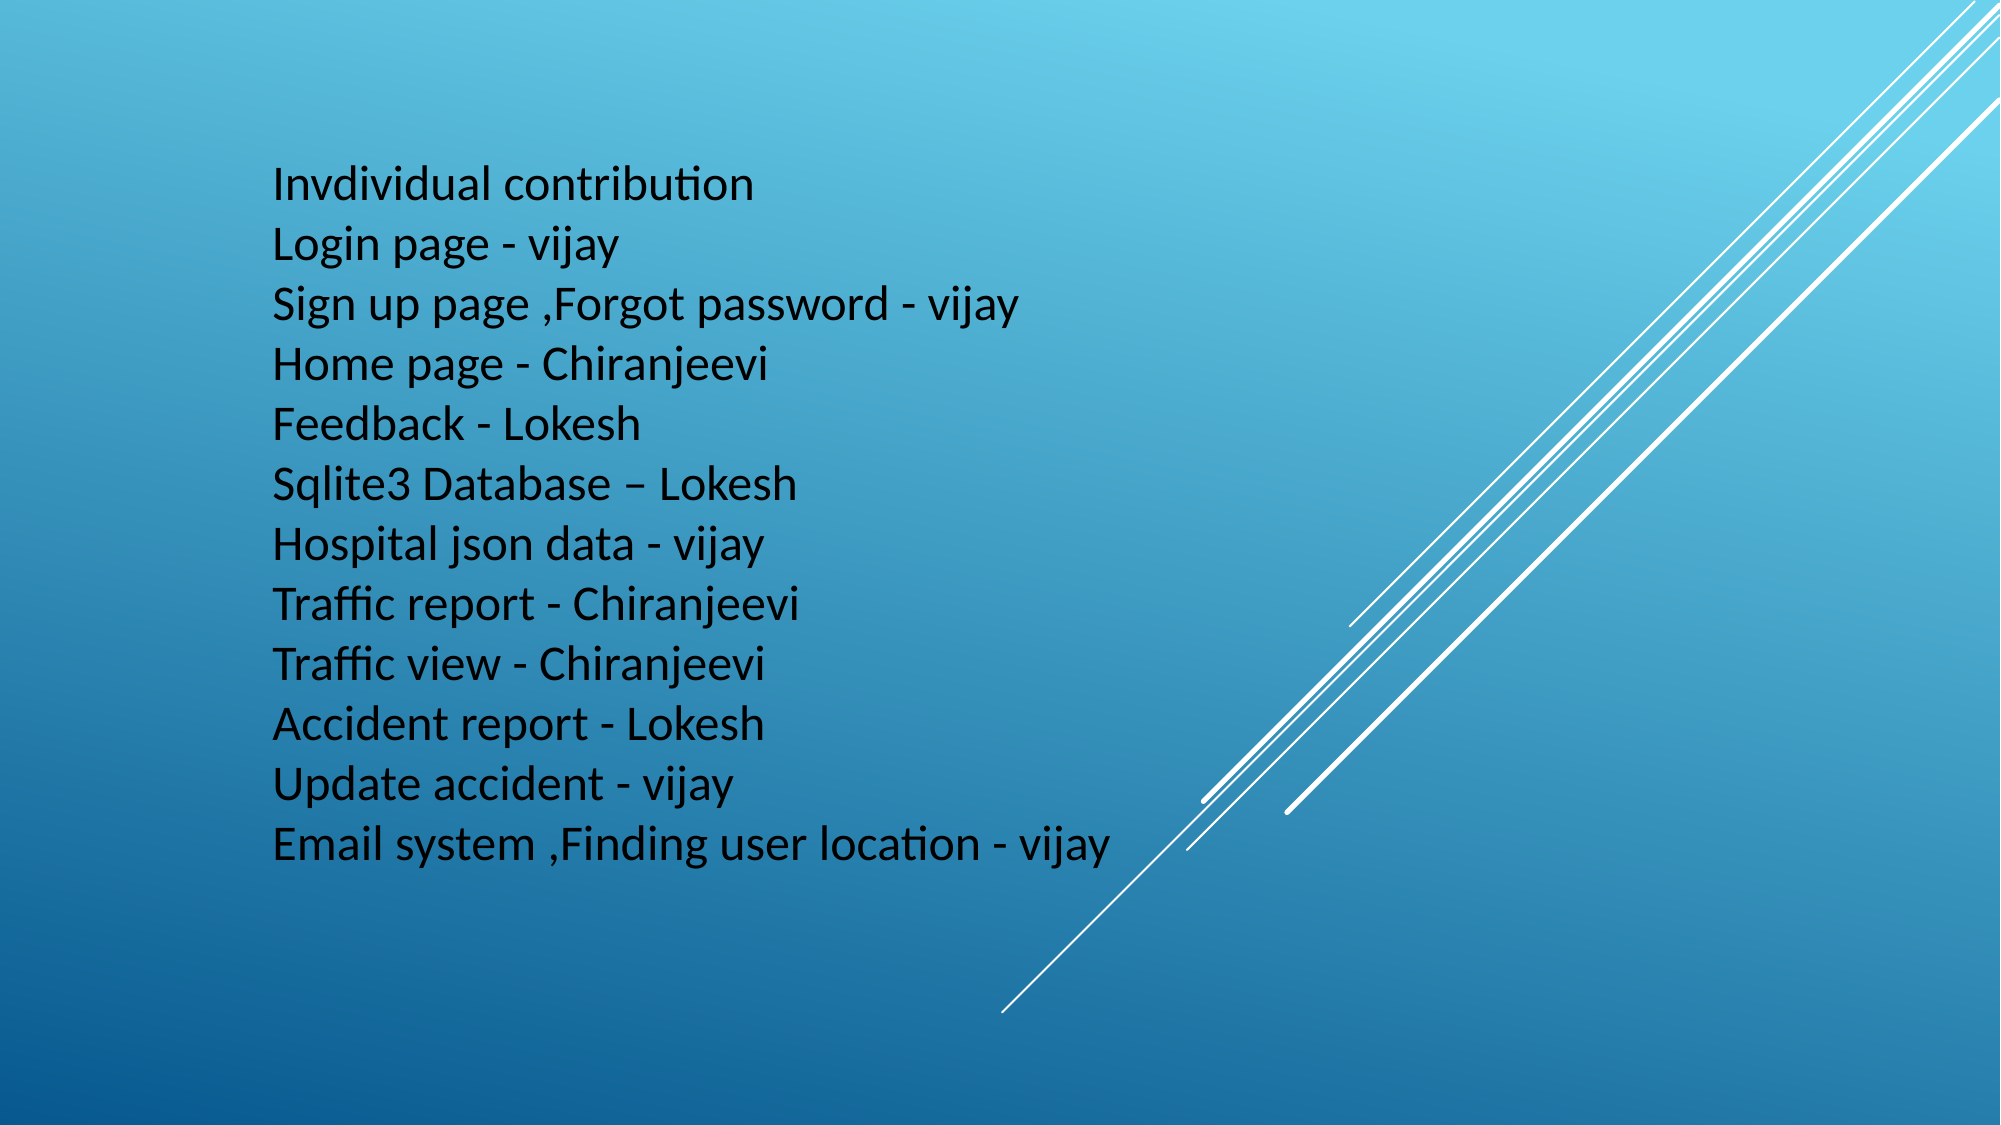

Invdividual contribution
Login page - vijay
Sign up page ,Forgot password - vijay
Home page - Chiranjeevi
Feedback - Lokesh
Sqlite3 Database – Lokesh
Hospital json data - vijay
Traffic report - Chiranjeevi
Traffic view - Chiranjeevi
Accident report - Lokesh
Update accident - vijay
Email system ,Finding user location - vijay